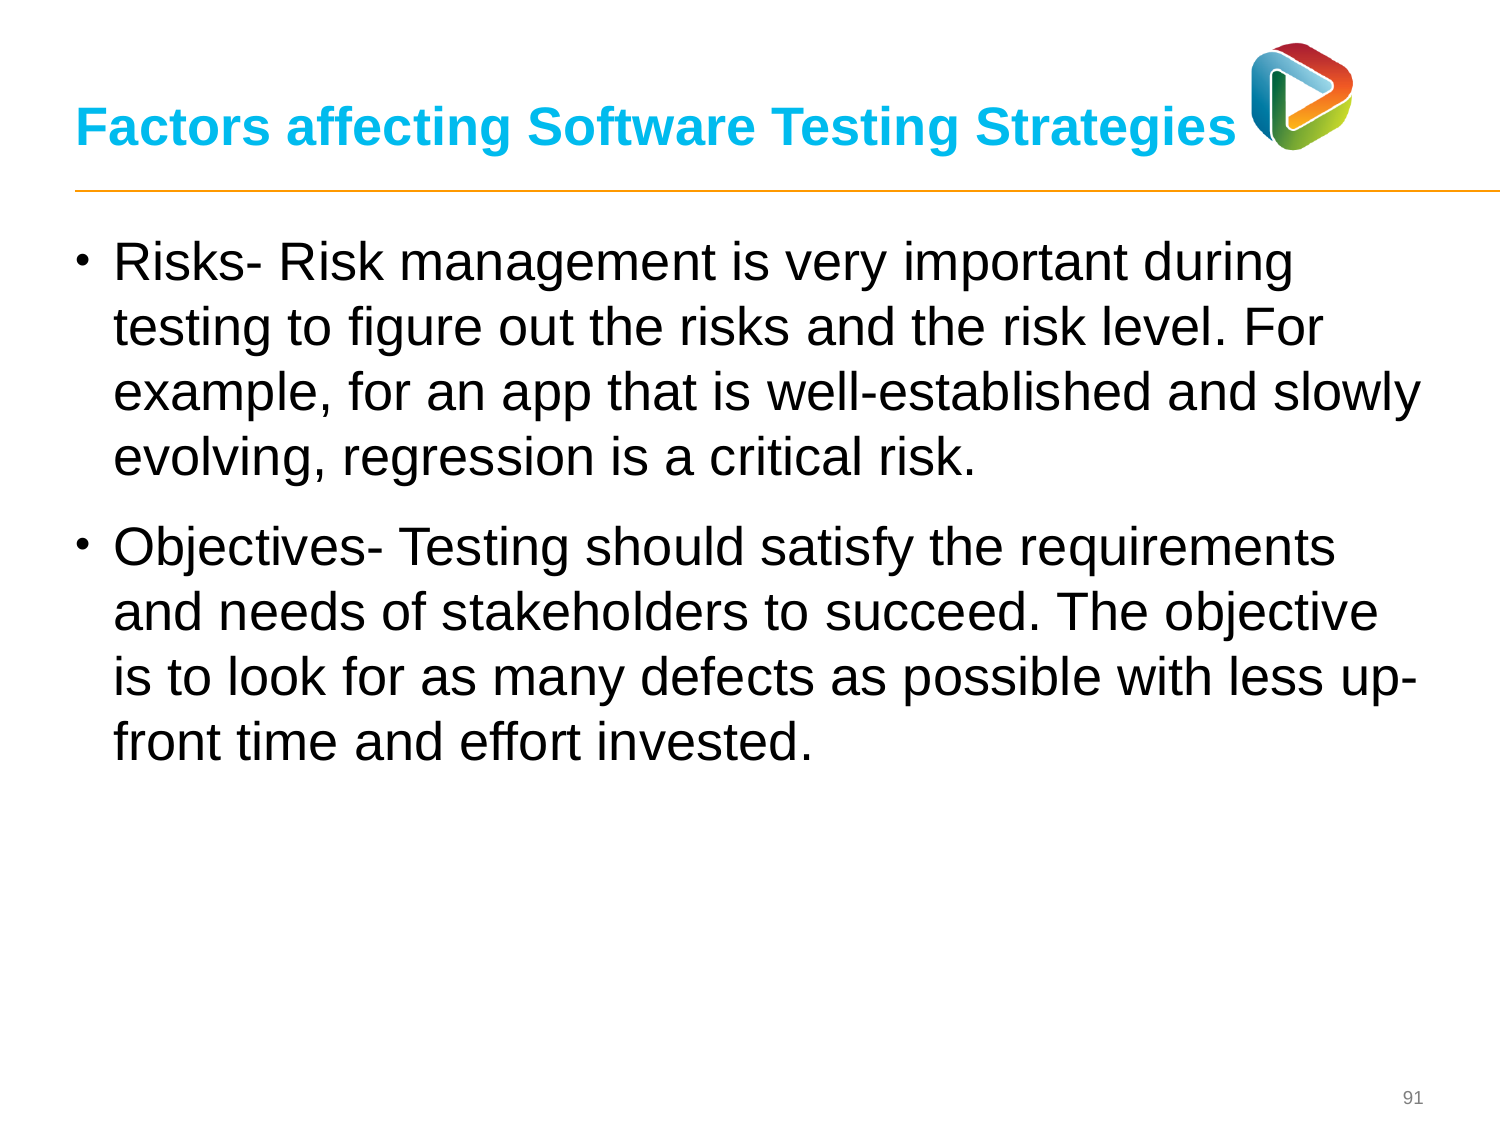

# Factors affecting Software Testing Strategies
Risks- Risk management is very important during testing to figure out the risks and the risk level. For example, for an app that is well-established and slowly evolving, regression is a critical risk.
Objectives- Testing should satisfy the requirements and needs of stakeholders to succeed. The objective is to look for as many defects as possible with less up-front time and effort invested.